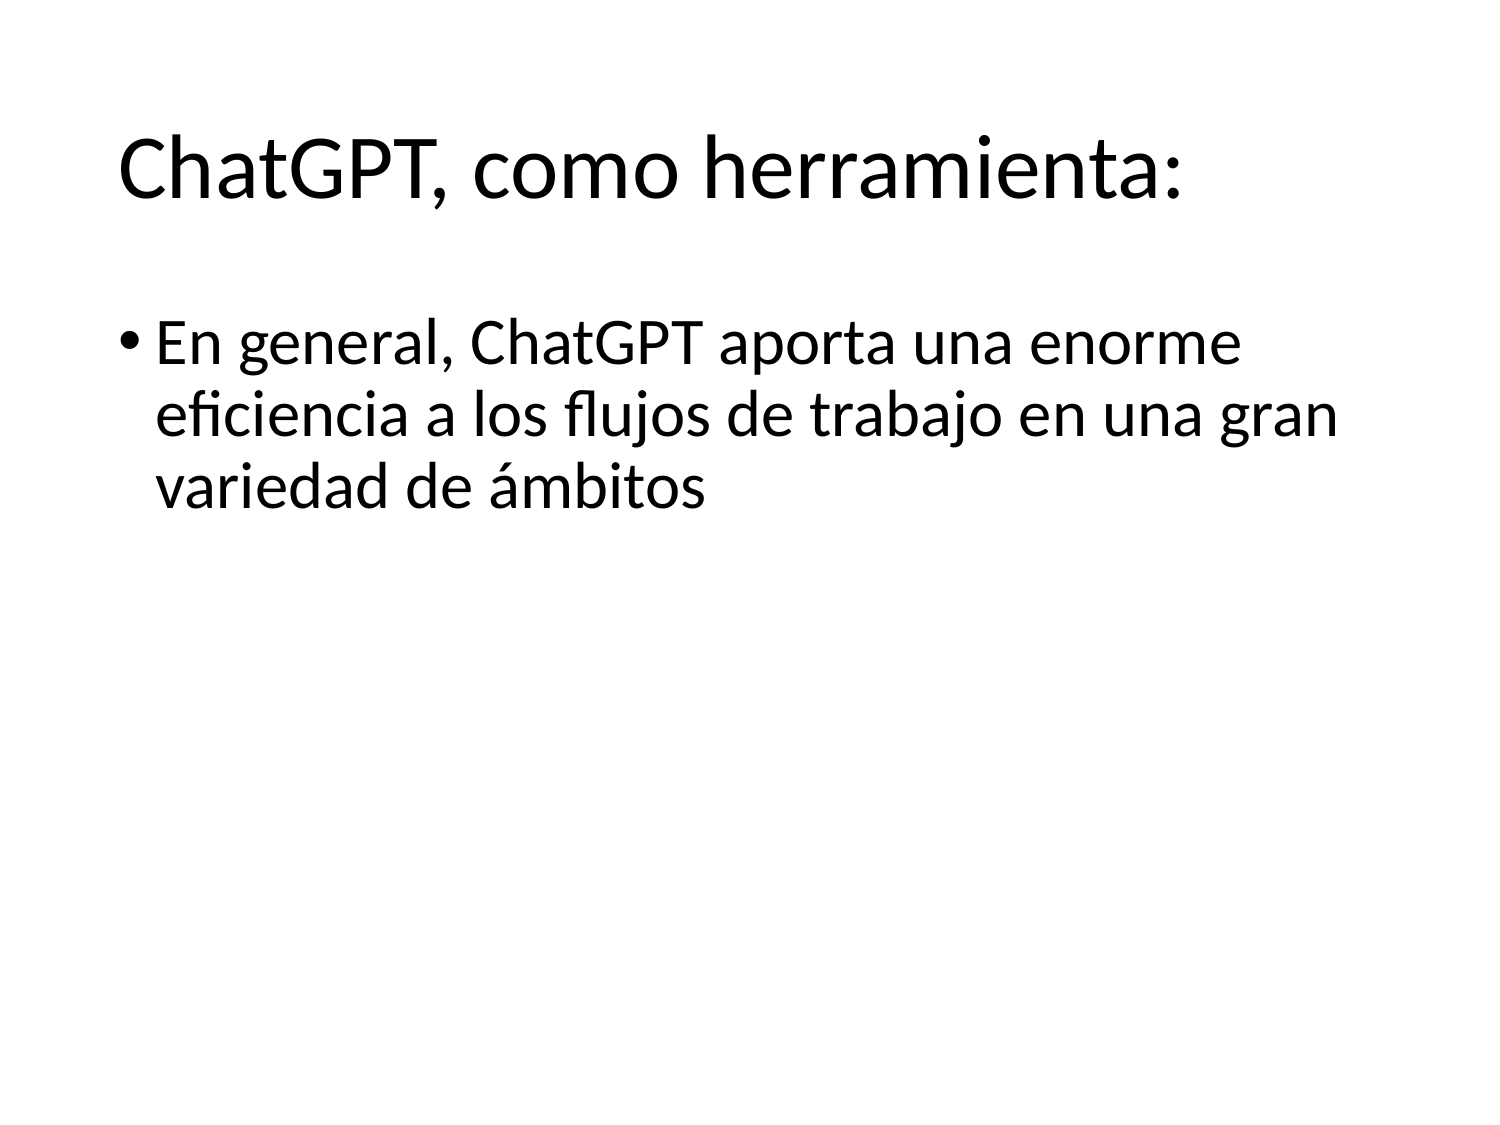

# ChatGPT, como herramienta:
En general, ChatGPT aporta una enorme eficiencia a los flujos de trabajo en una gran variedad de ámbitos